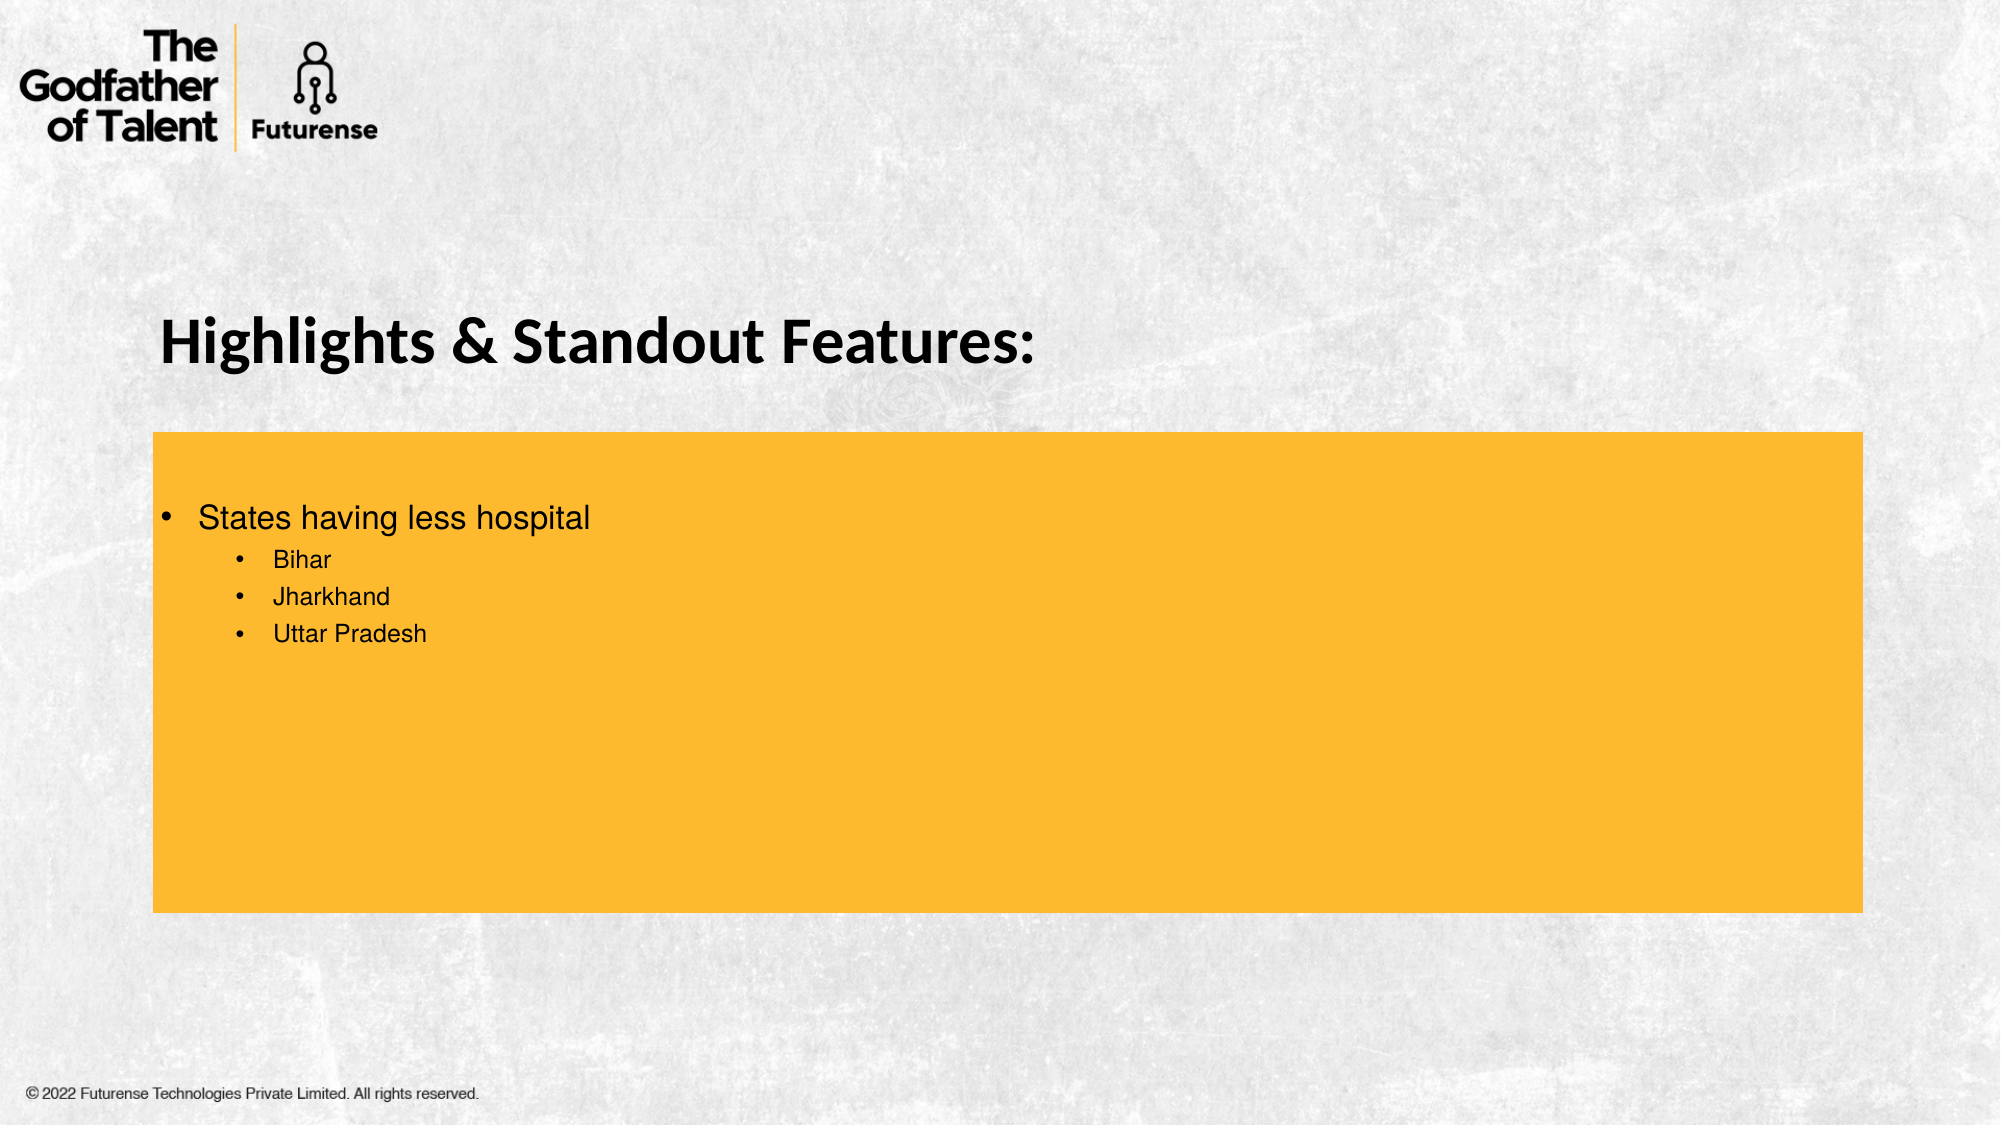

# Highlights & Standout Features:

States having less hospital
Bihar
Jharkhand
Uttar Pradesh